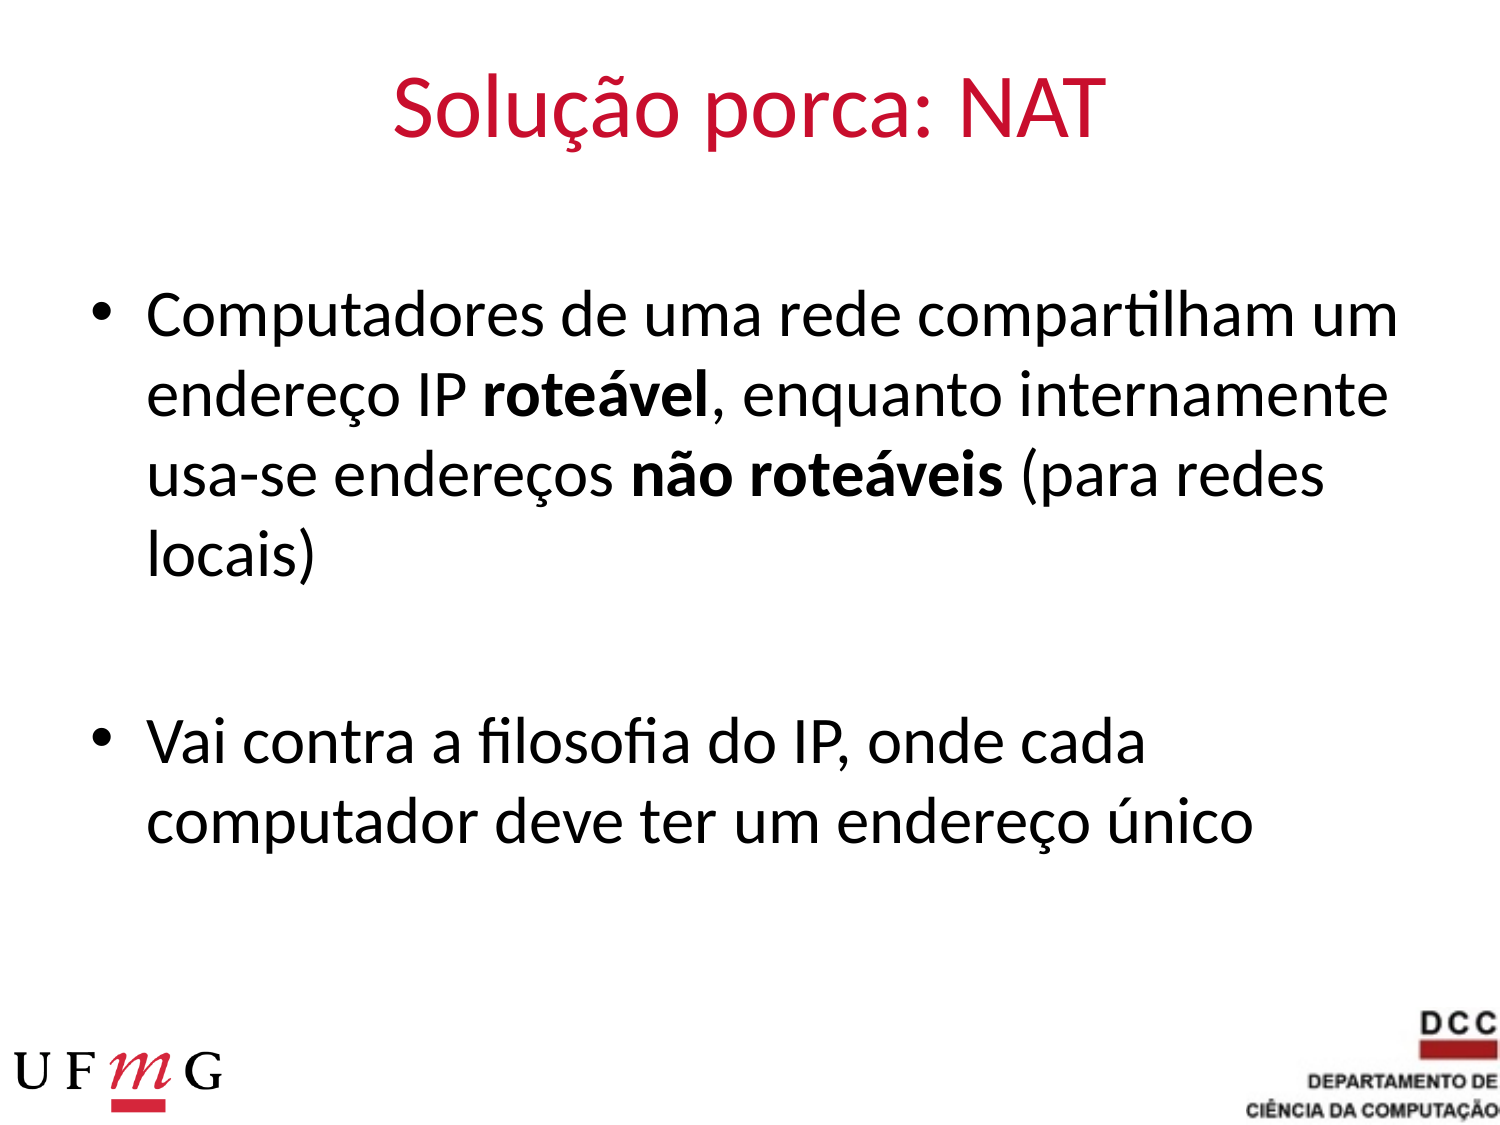

# Solução porca: NAT
Computadores de uma rede compartilham um endereço IP roteável, enquanto internamente usa-se endereços não roteáveis (para redes locais)

Vai contra a filosofia do IP, onde cada computador deve ter um endereço único